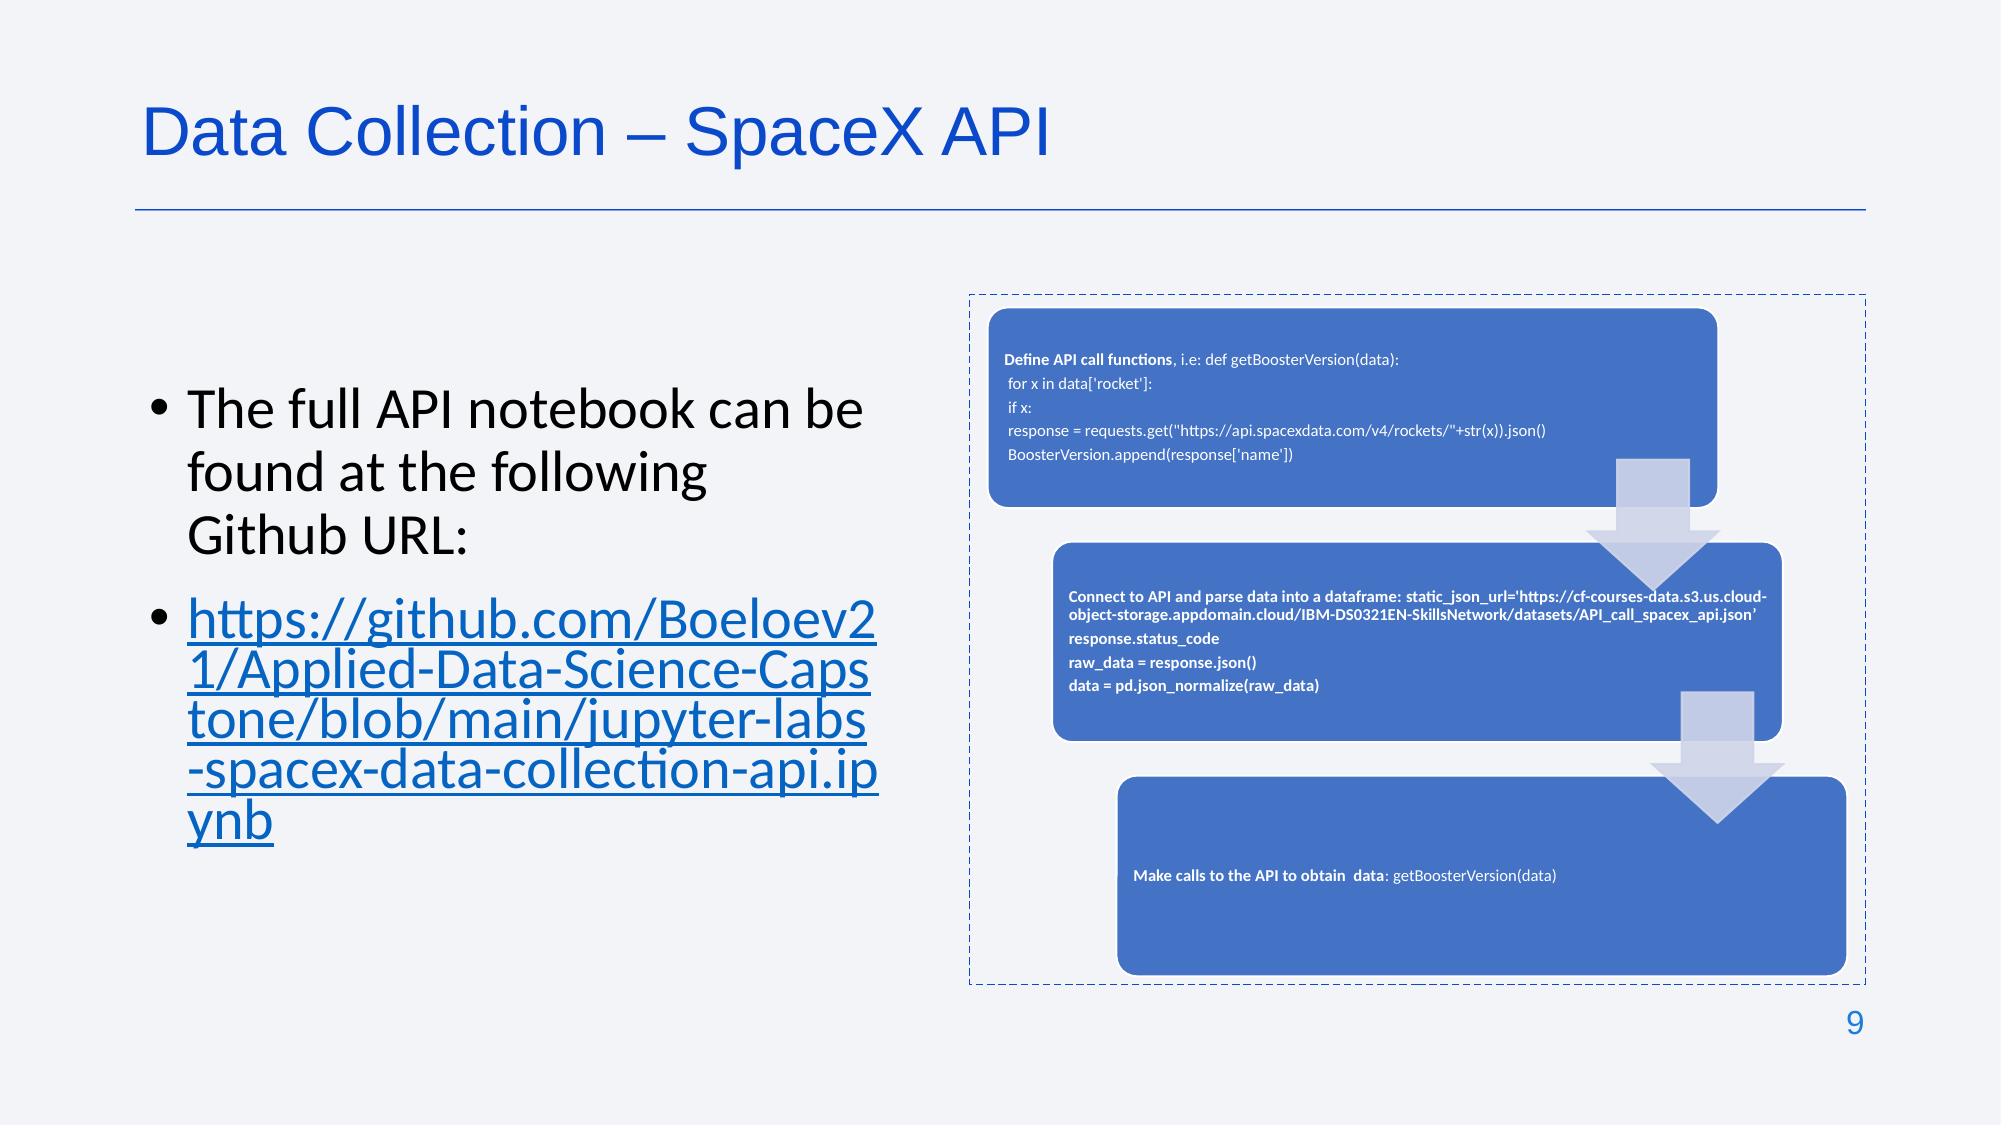

Data Collection – SpaceX API

The full API notebook can be found at the following Github URL:
https://github.com/Boeloev21/Applied-Data-Science-Capstone/blob/main/jupyter-labs-spacex-data-collection-api.ipynb

Define API call functions, i.e: def getBoosterVersion(data):
 for x in data['rocket']:
 if x:
 response = requests.get("https://api.spacexdata.com/v4/rockets/"+str(x)).json()
 BoosterVersion.append(response['name'])
Connect to API and parse data into a dataframe: static_json_url='https://cf-courses-data.s3.us.cloud-object-storage.appdomain.cloud/IBM-DS0321EN-SkillsNetwork/datasets/API_call_spacex_api.json’
response.status_code
raw_data = response.json()
data = pd.json_normalize(raw_data)
Make calls to the API to obtain  data: getBoosterVersion(data)

9